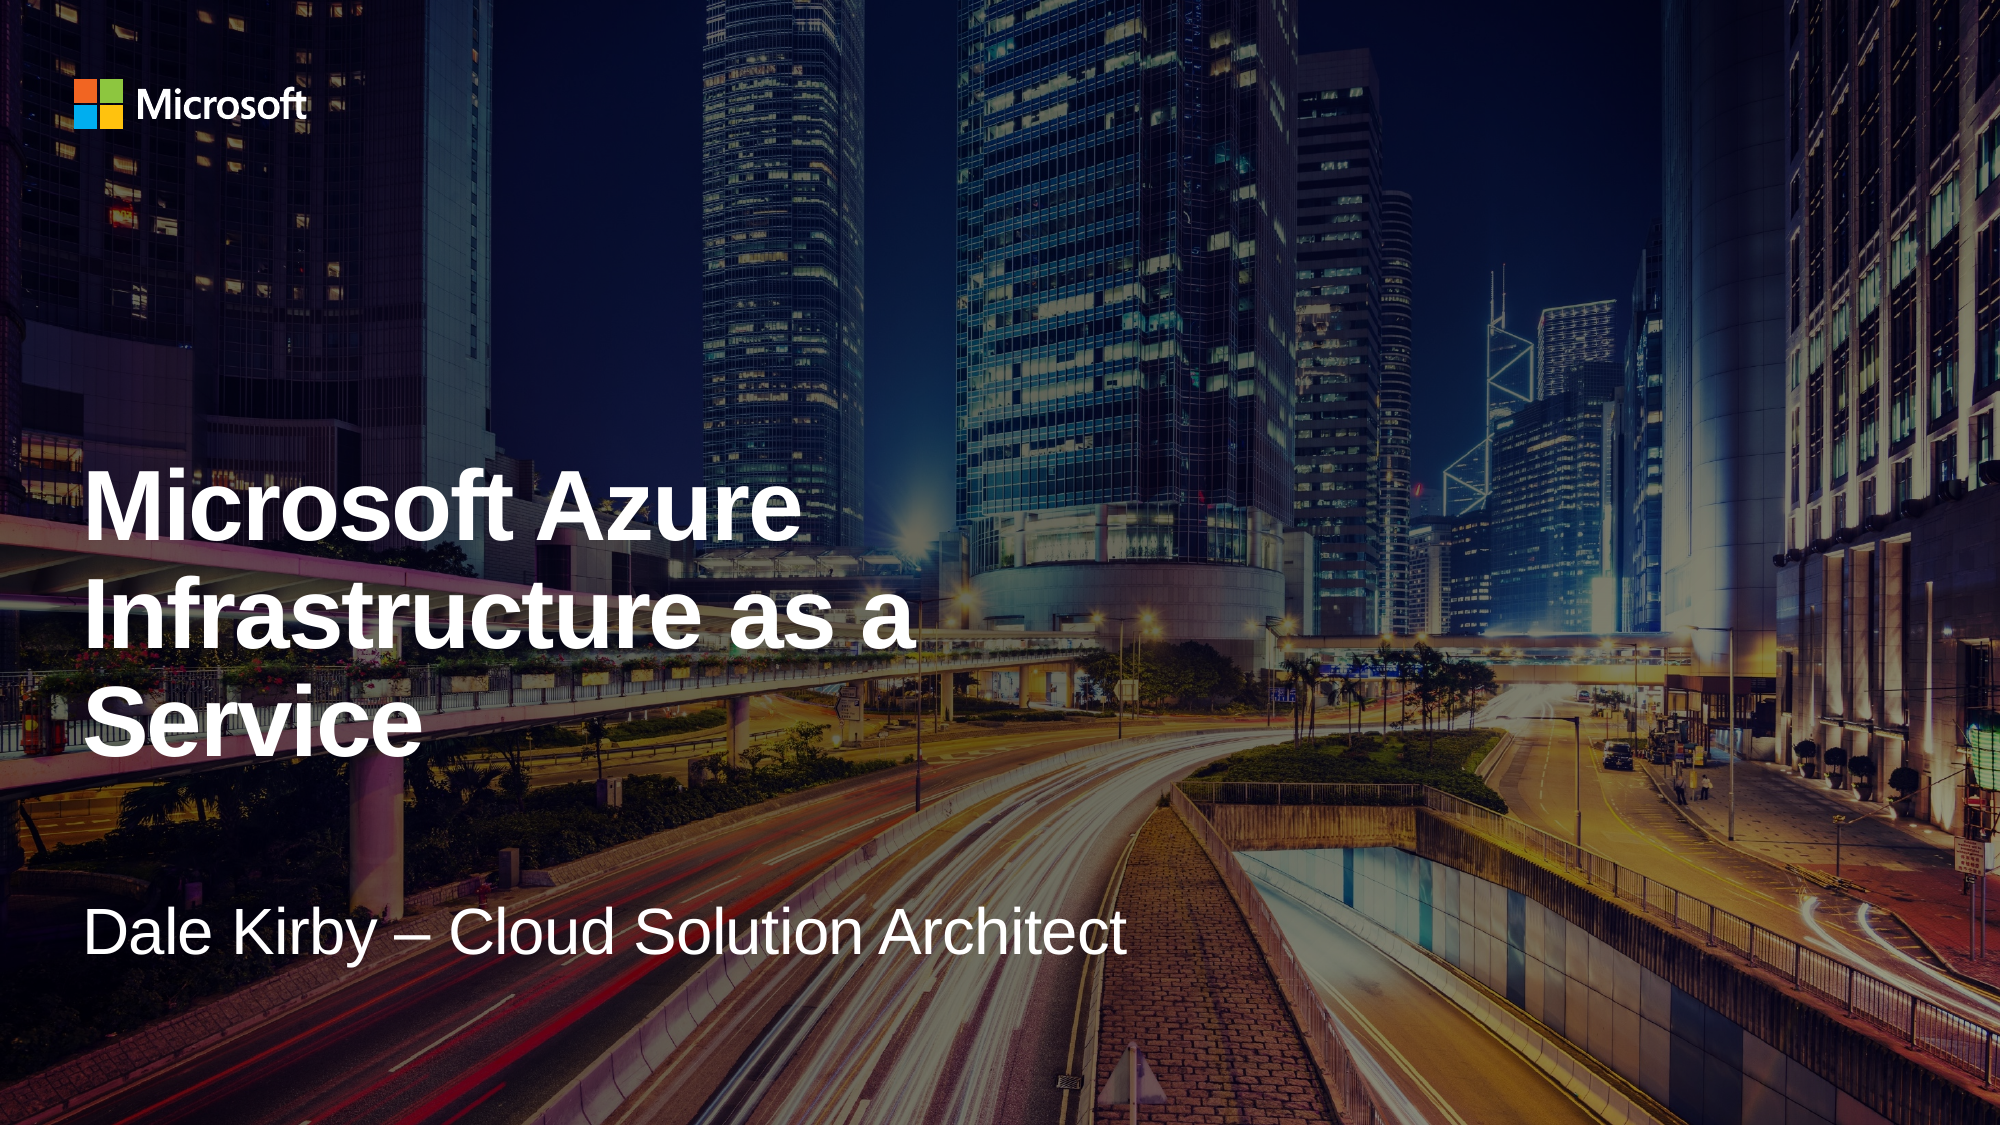

Microsoft Azure
Infrastructure as a Service
Dale Kirby – Cloud Solution Architect